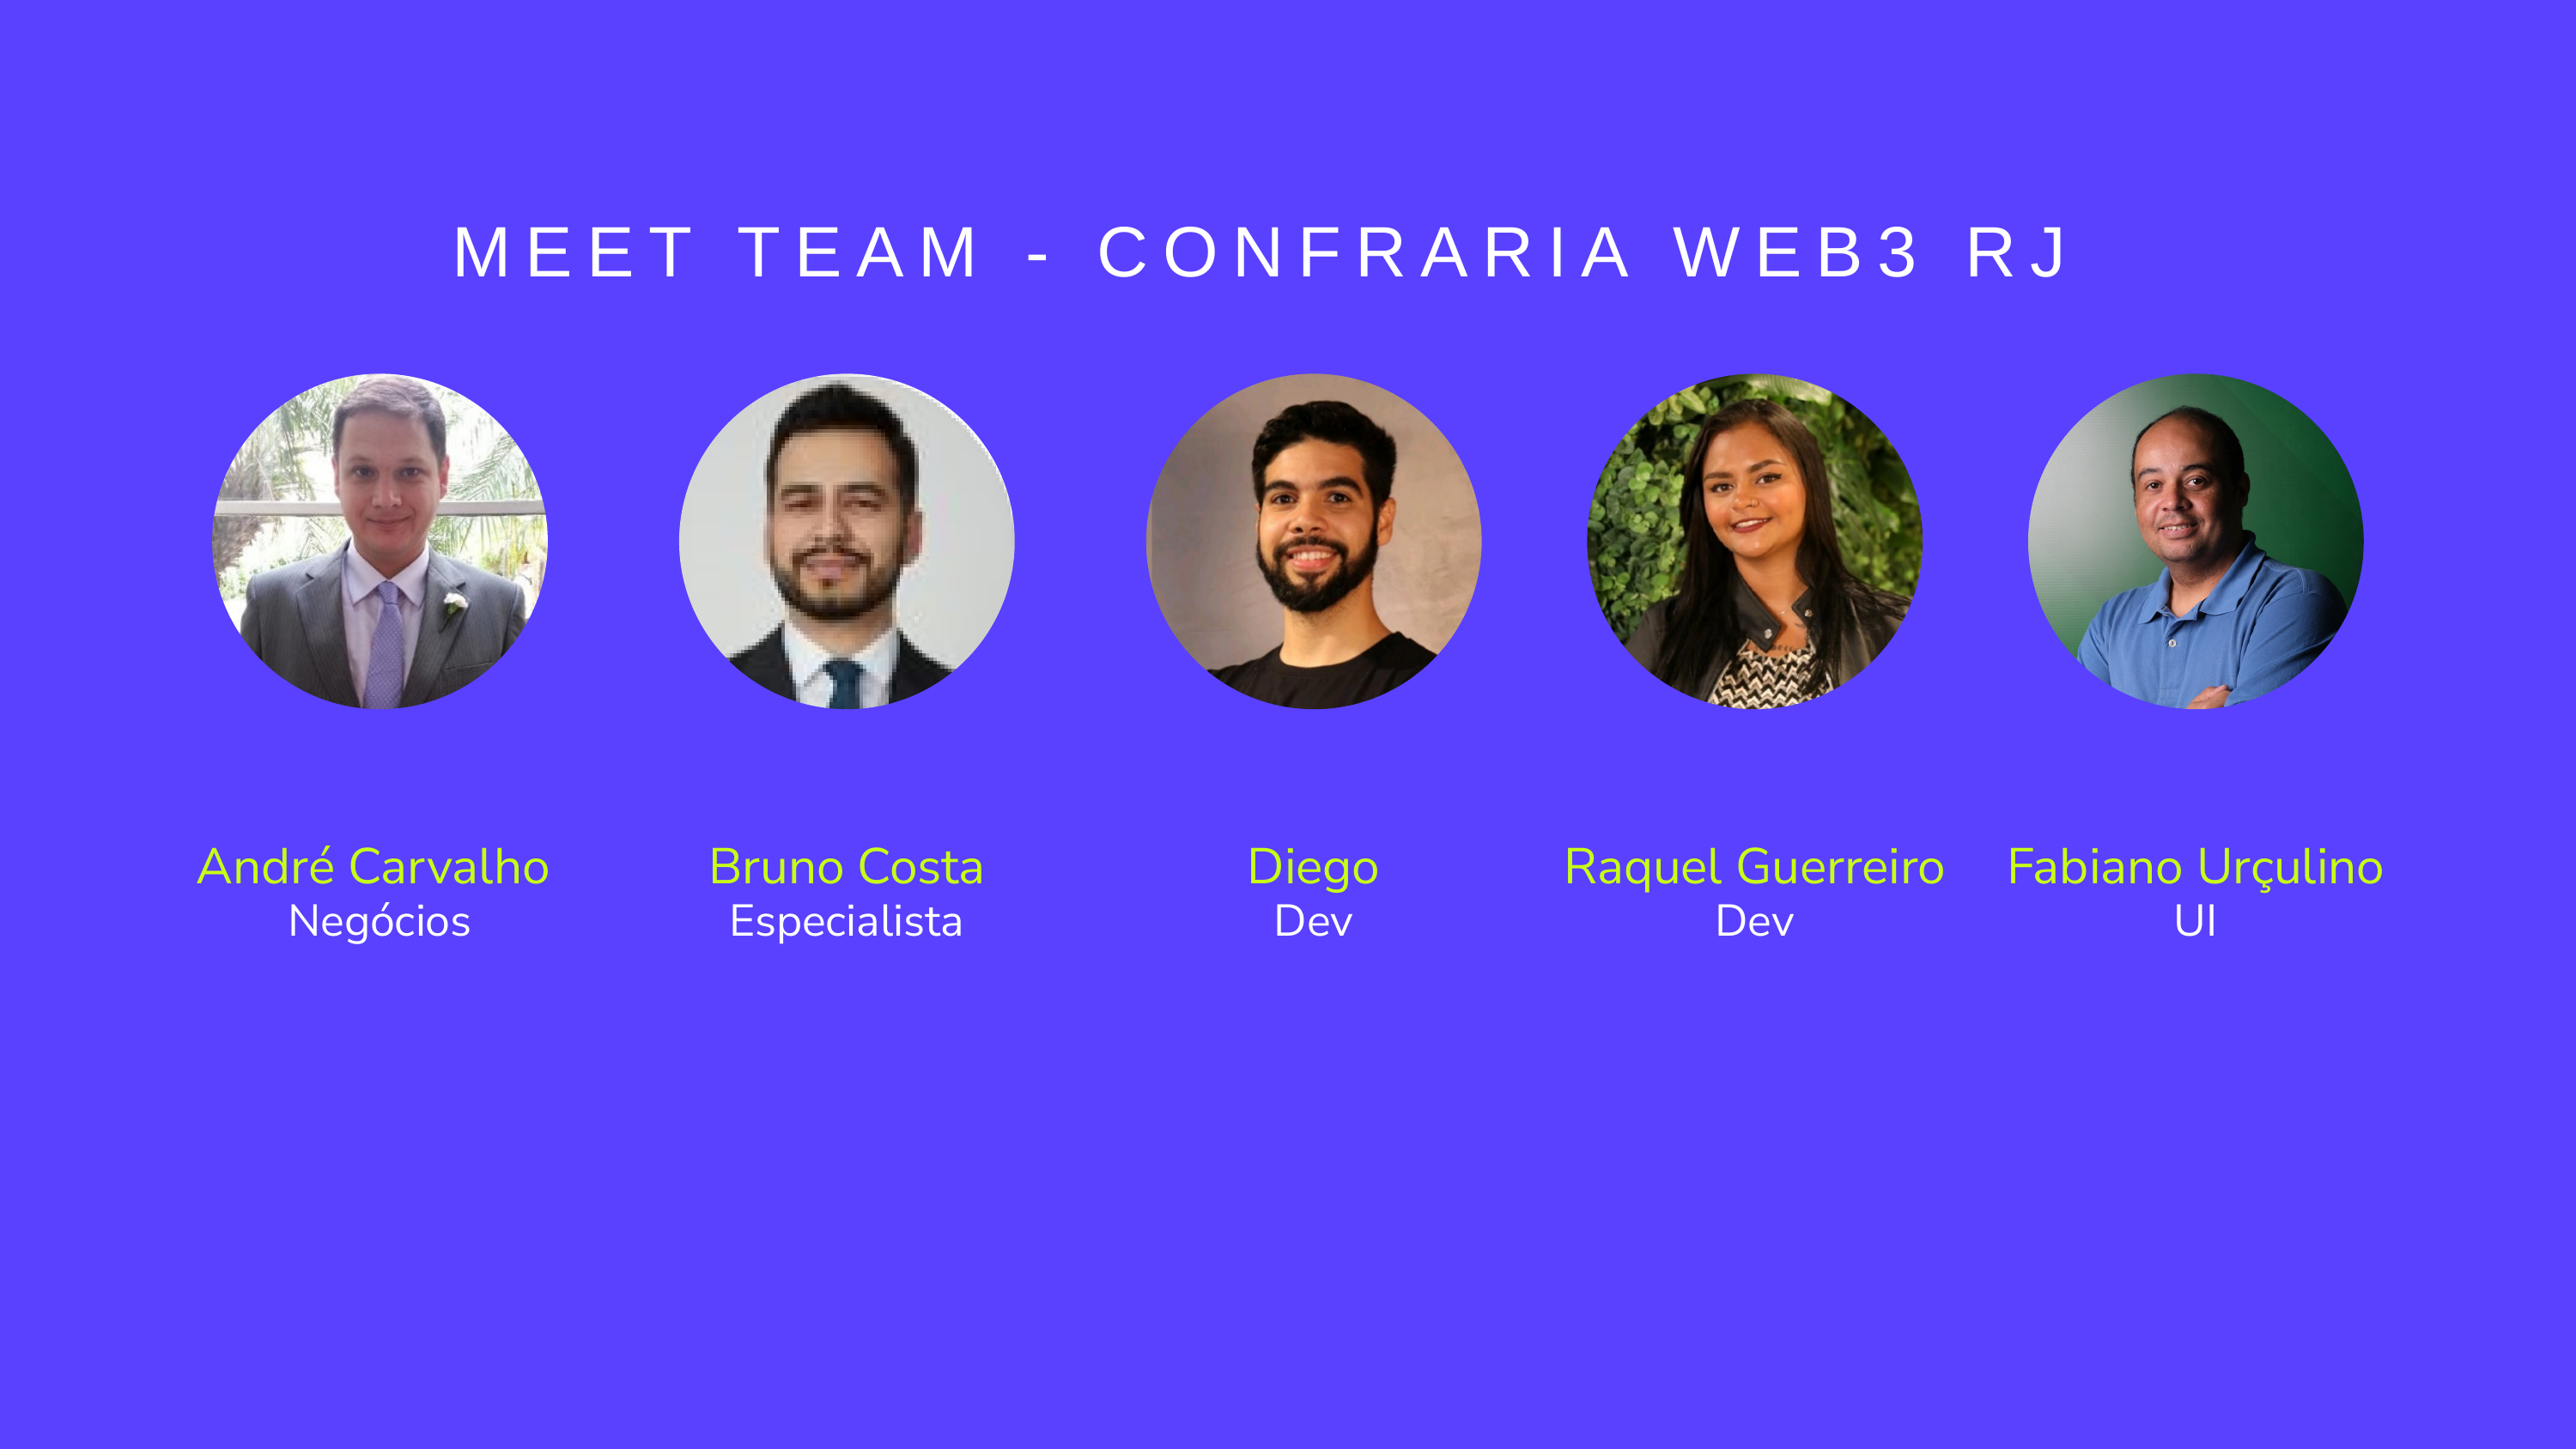

MEET TEAM - CONFRARIA WEB3 RJ

André Carvalho
Bruno Costa
Diego
Raquel Guerreiro
Fabiano Urçulino
Negócios
Especialista
Dev
Dev
UI